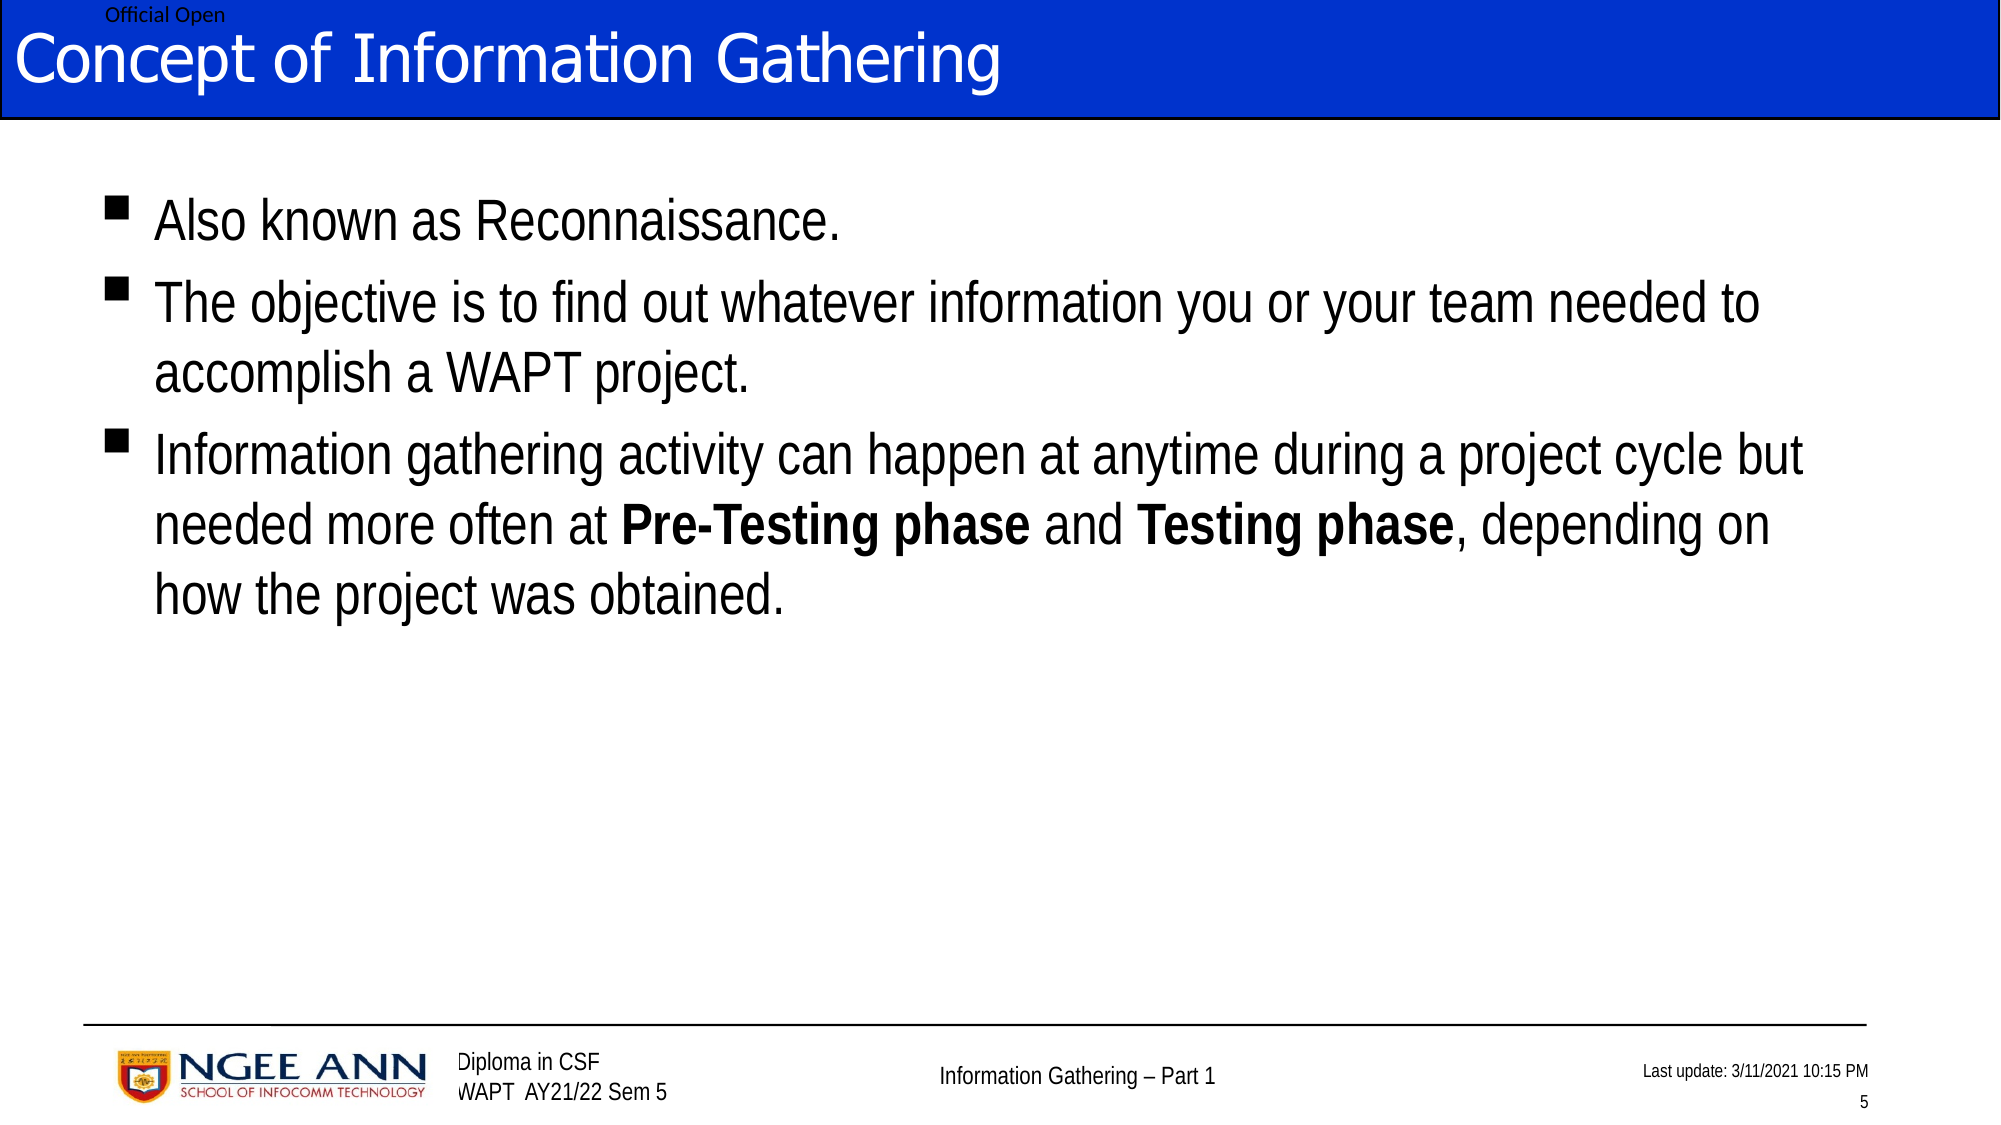

# Concept of Information Gathering
Also known as Reconnaissance.
The objective is to find out whatever information you or your team needed to accomplish a WAPT project.
Information gathering activity can happen at anytime during a project cycle but needed more often at Pre-Testing phase and Testing phase, depending on how the project was obtained.